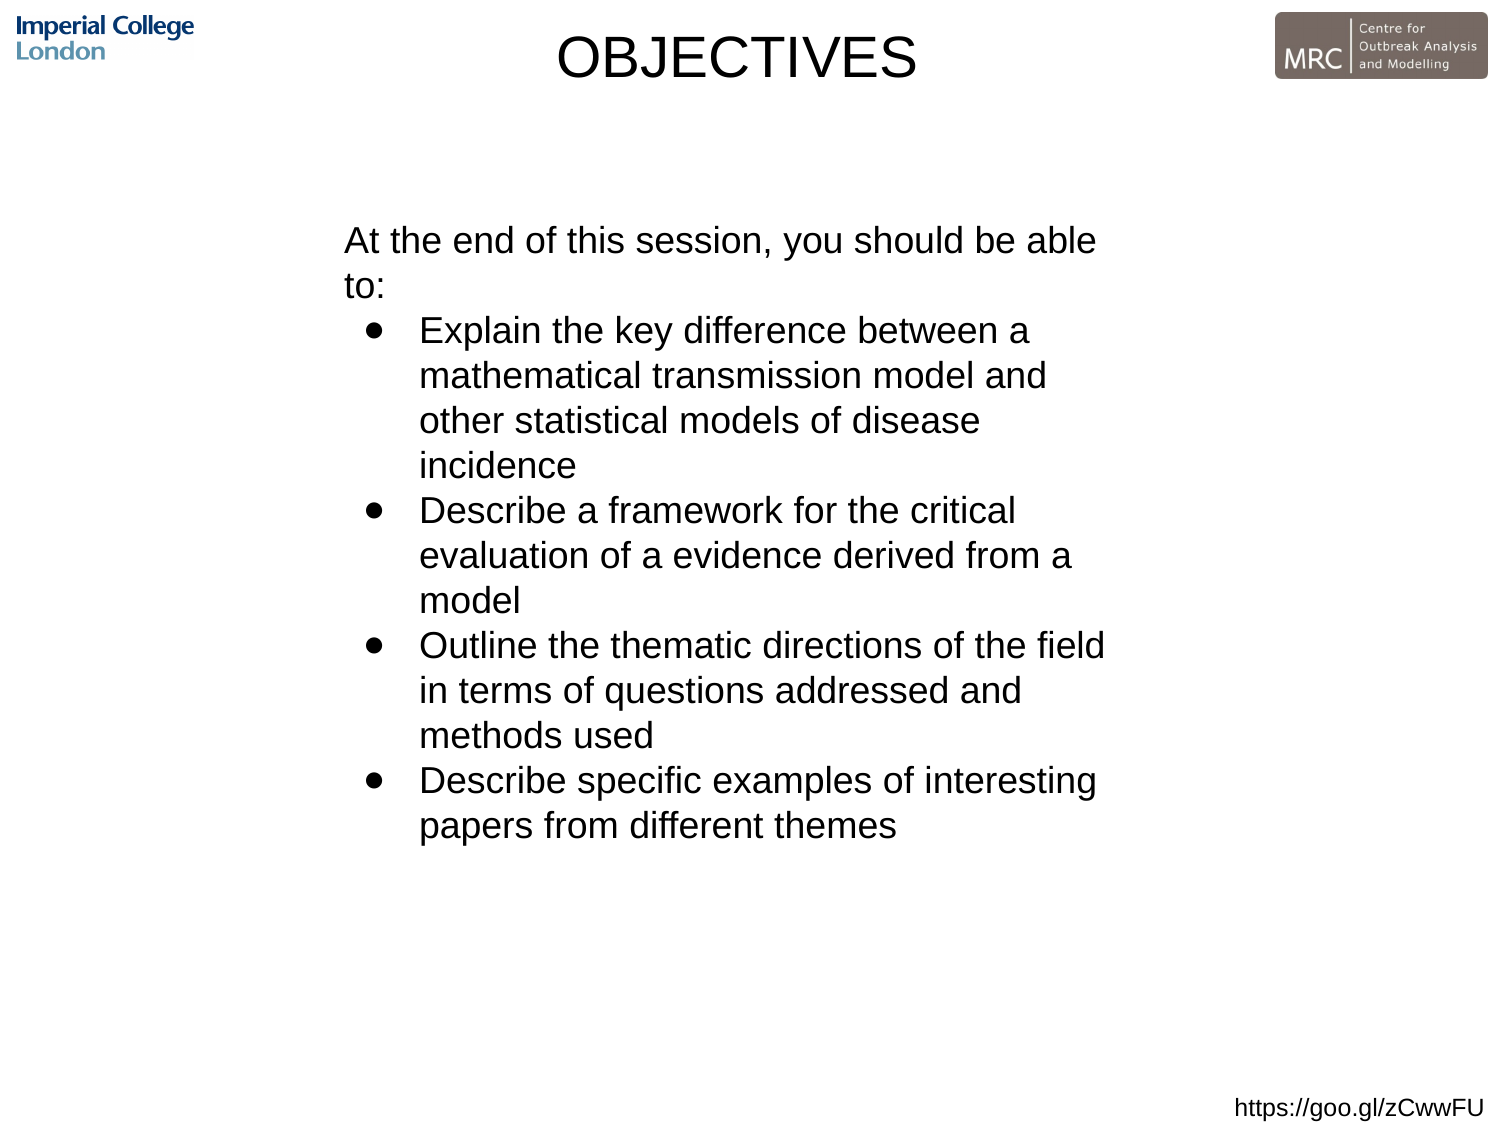

OBJECTIVES
At the end of this session, you should be able to:
Explain the key difference between a mathematical transmission model and other statistical models of disease incidence
Describe a framework for the critical evaluation of a evidence derived from a model
Outline the thematic directions of the field in terms of questions addressed and methods used
Describe specific examples of interesting papers from different themes